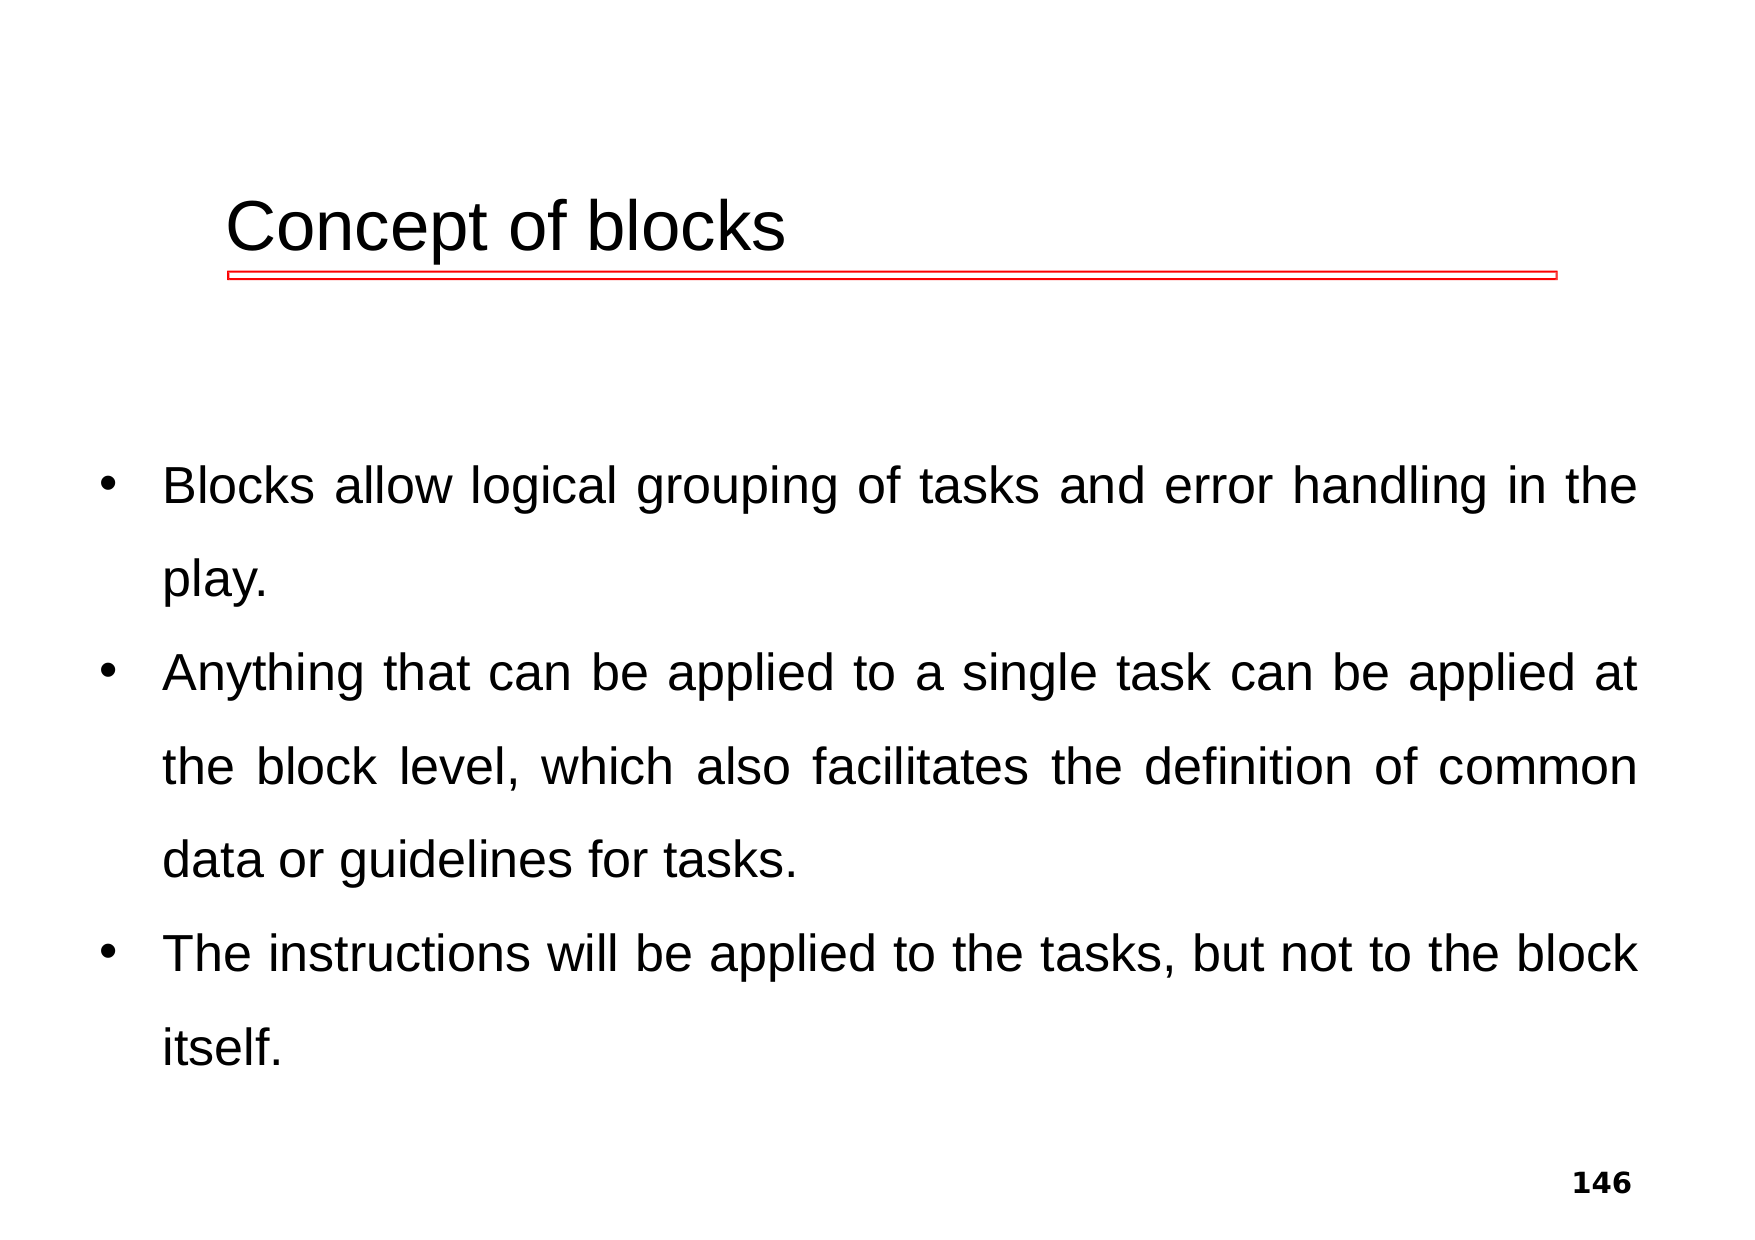

# Concept of blocks
Blocks allow logical grouping of tasks and error handling in the play.
Anything that can be applied to a single task can be applied at the block level, which also facilitates the definition of common data or guidelines for tasks.
The instructions will be applied to the tasks, but not to the block itself.
146